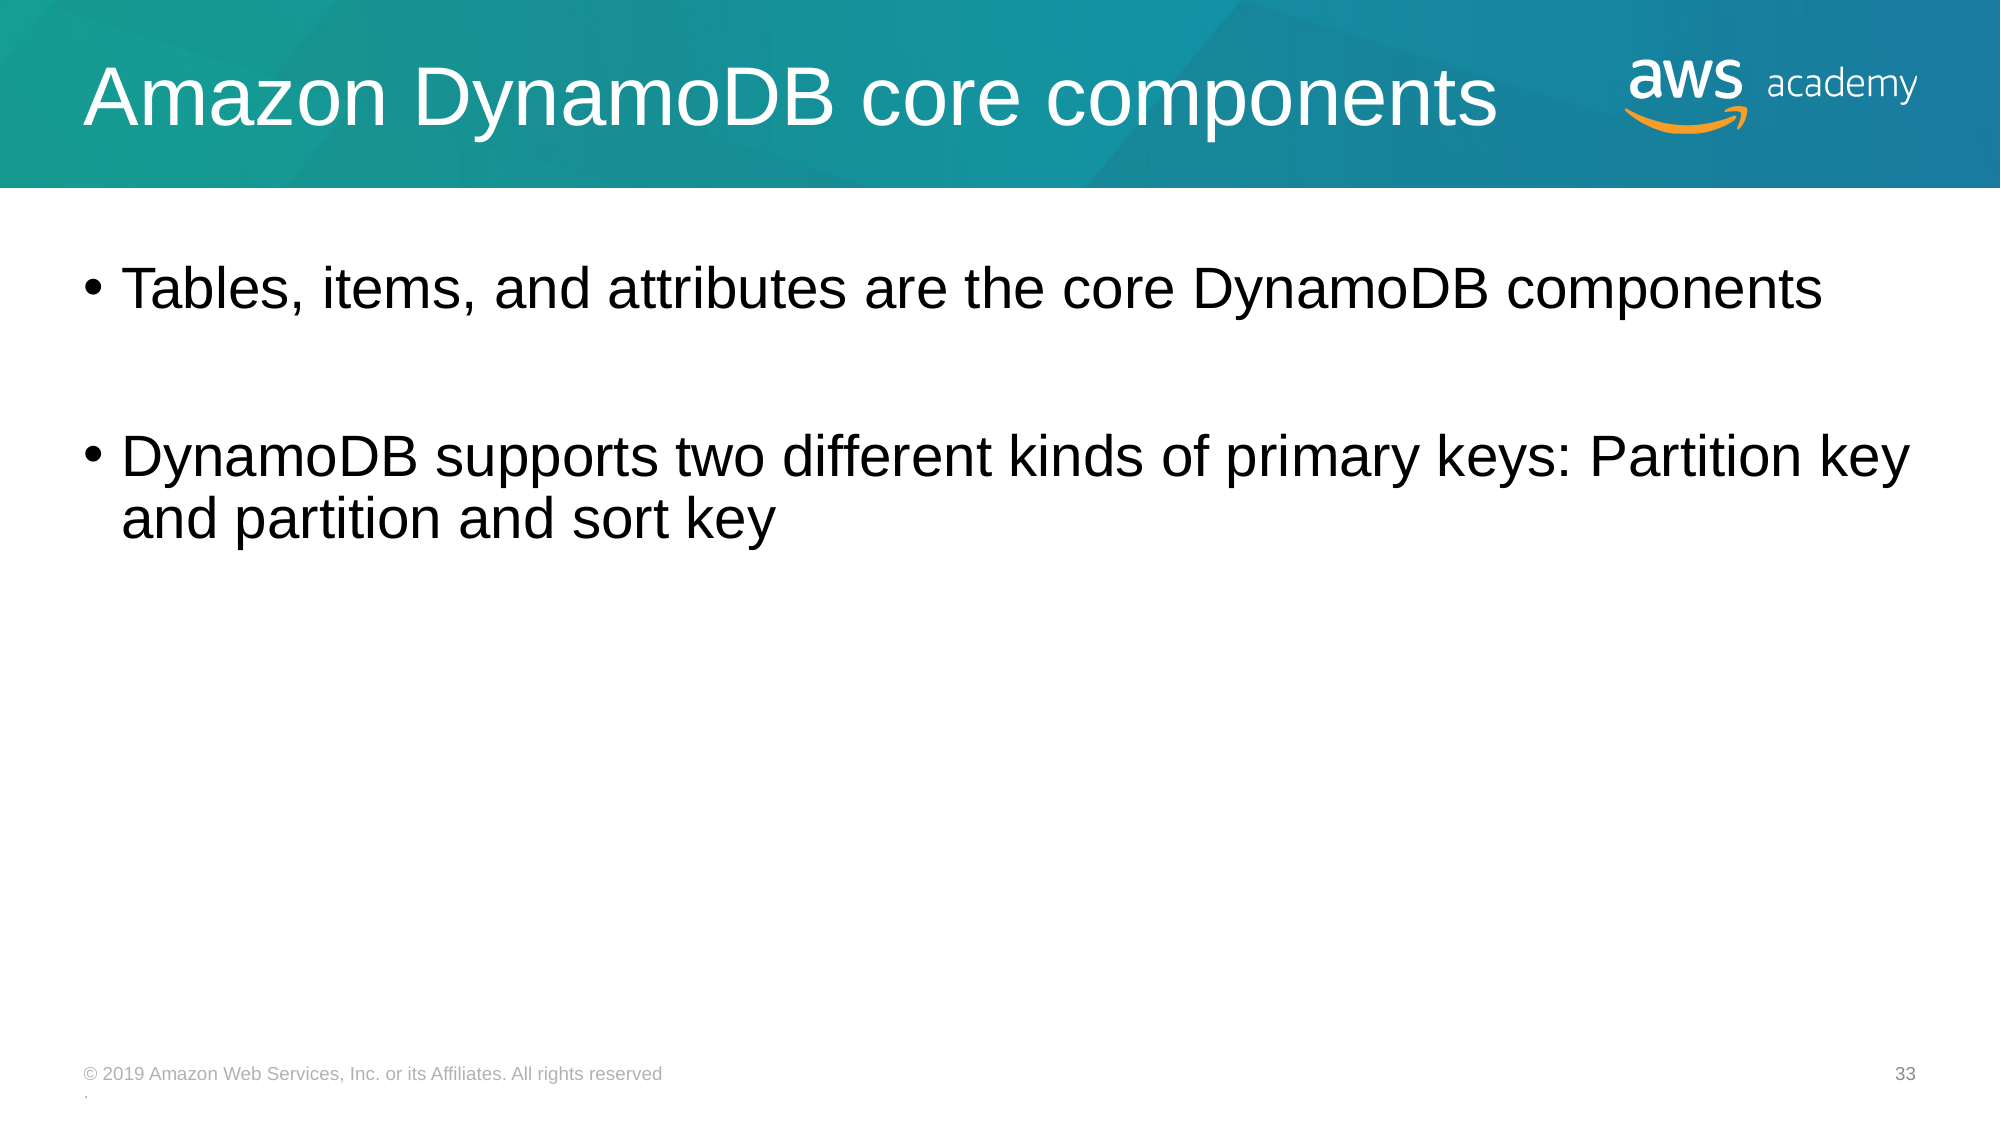

# Amazon DynamoDB core components
Tables, items, and attributes are the core DynamoDB components

DynamoDB supports two different kinds of primary keys: Partition key and partition and sort key
© 2019 Amazon Web Services, Inc. or its Affiliates. All rights reserved.
33